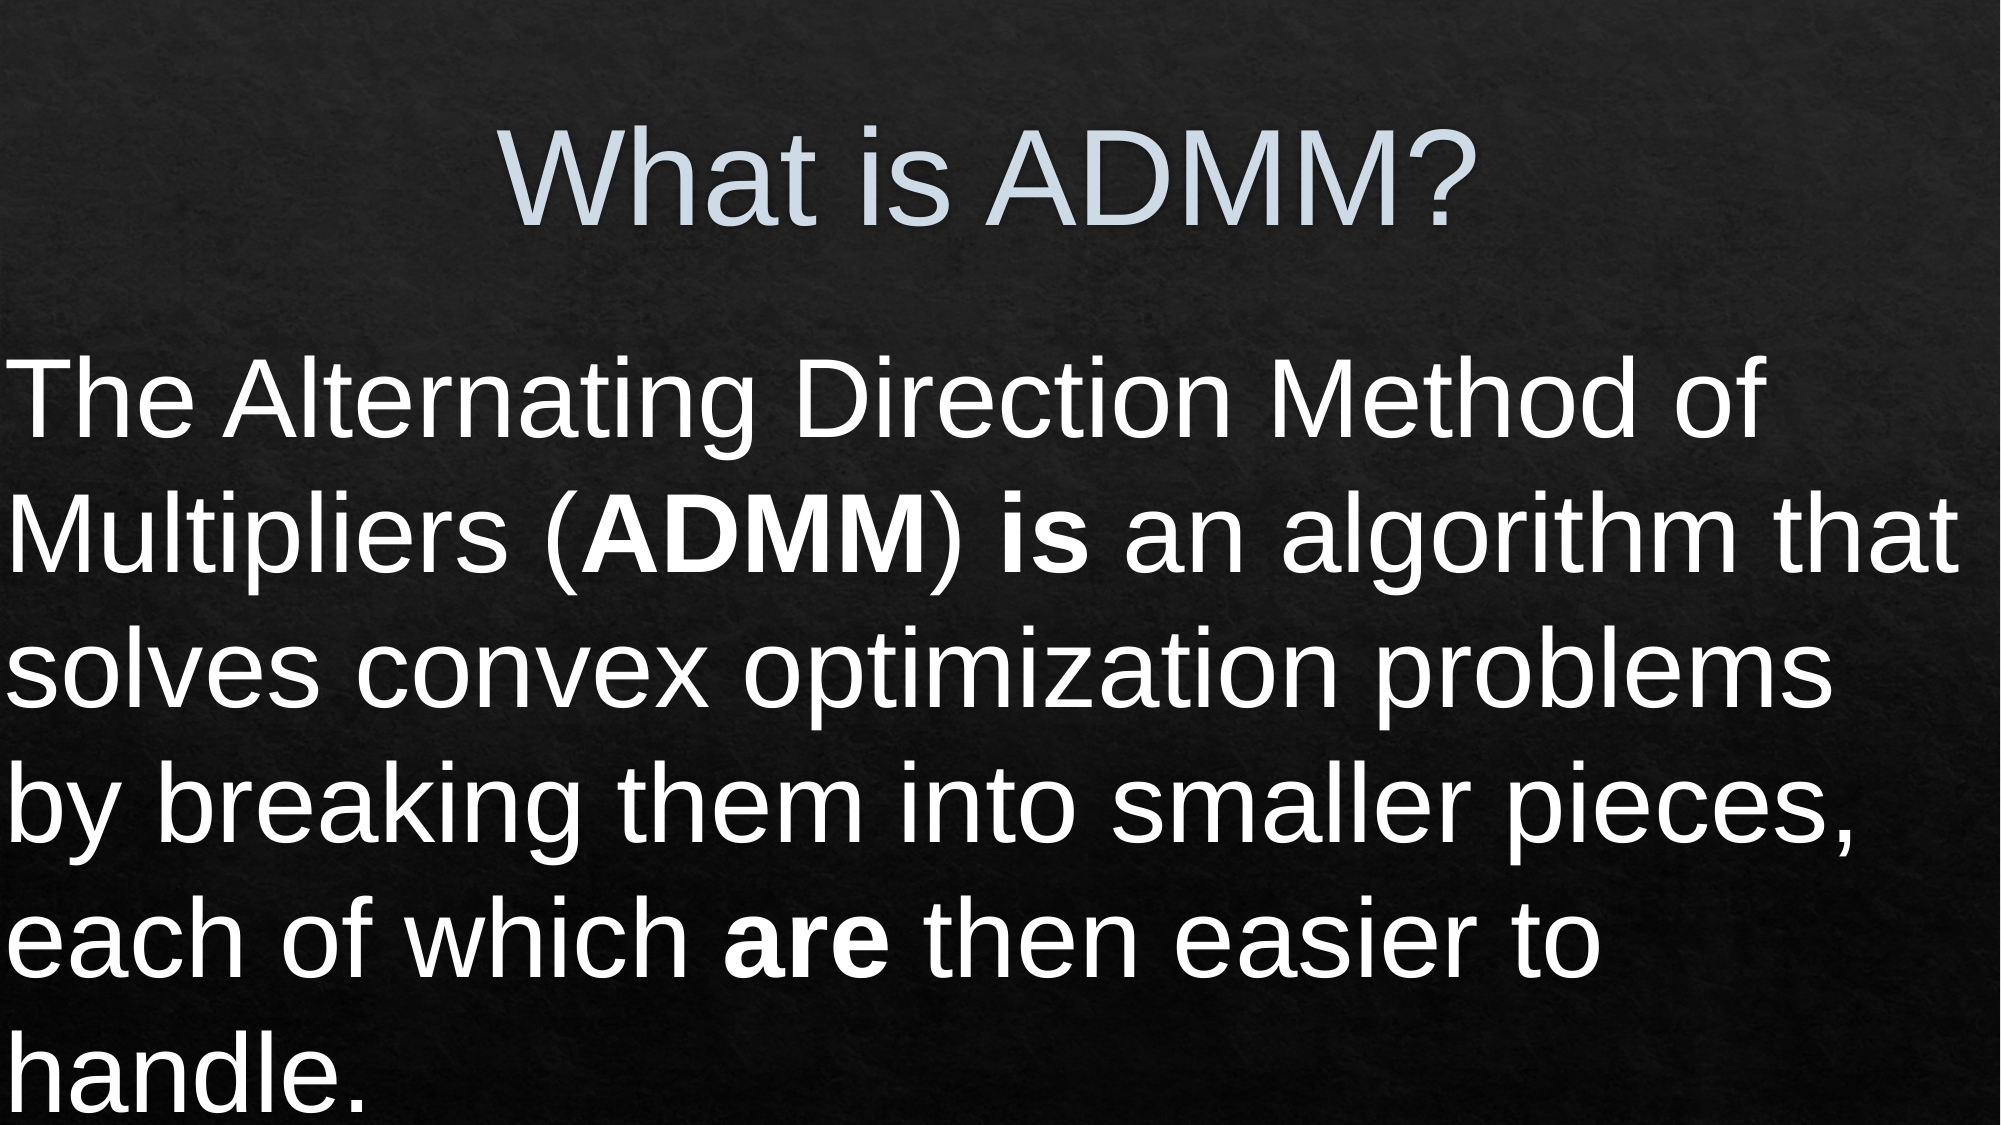

# What is ADMM?
The Alternating Direction Method of Multipliers (ADMM) is an algorithm that solves convex optimization problems by breaking them into smaller pieces, each of which are then easier to handle.